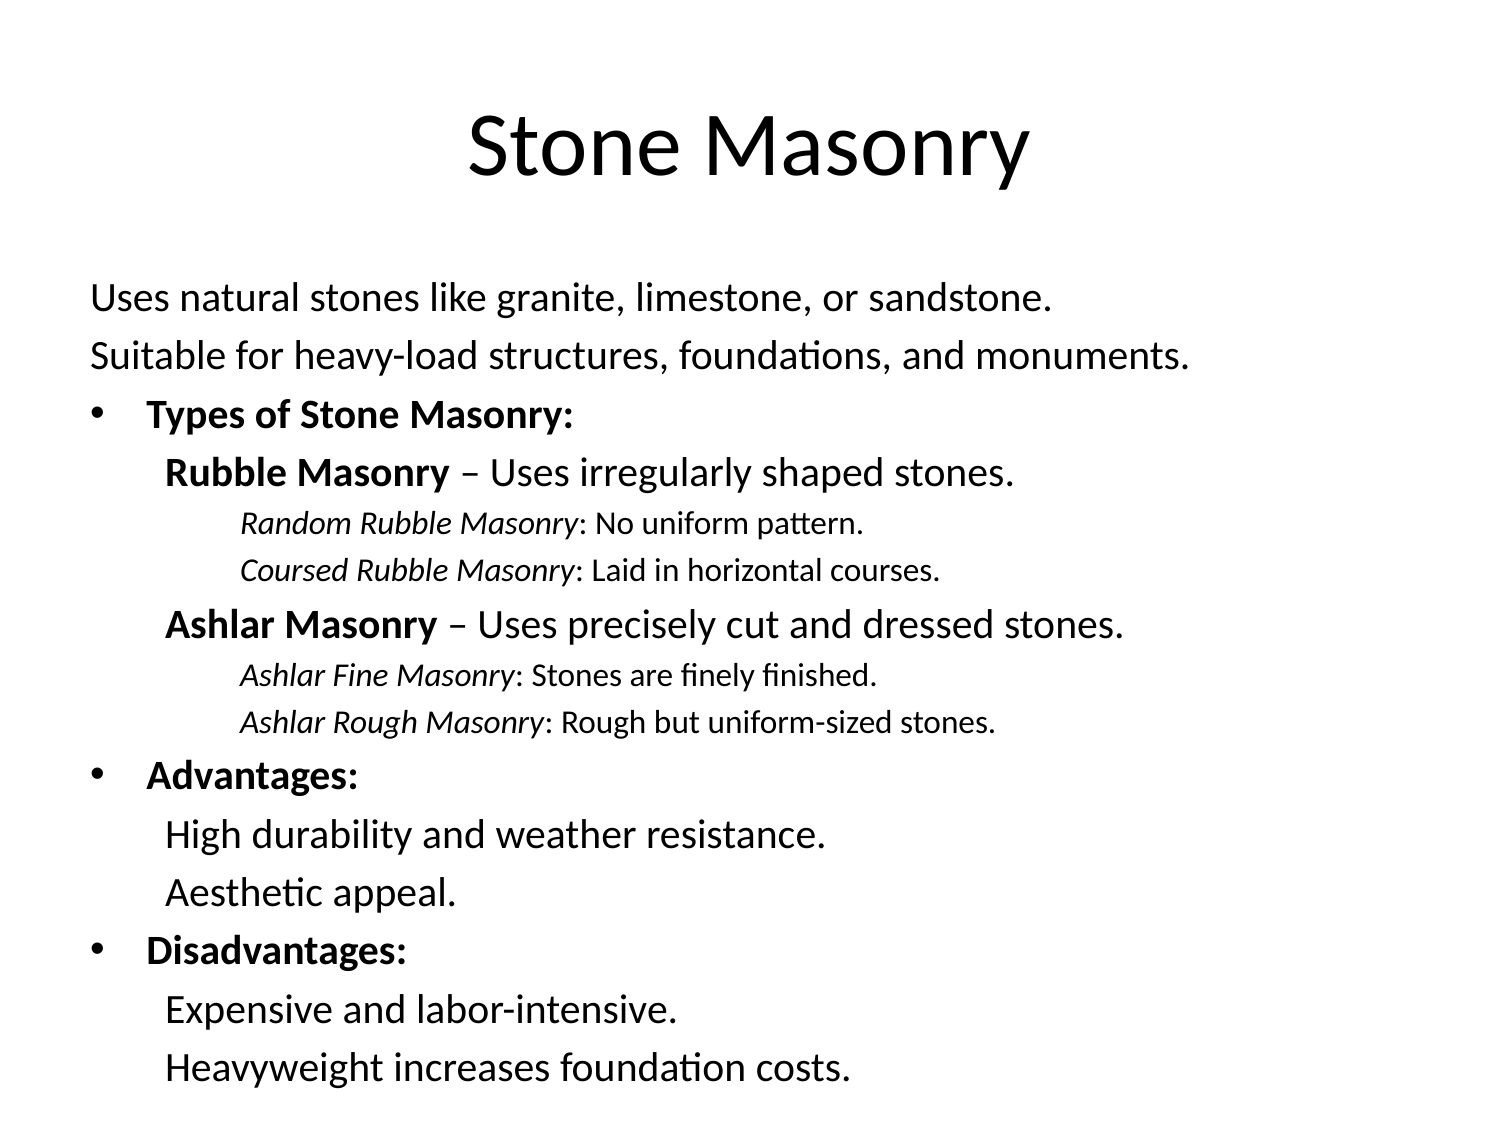

# Stone Masonry
Uses natural stones like granite, limestone, or sandstone.
Suitable for heavy-load structures, foundations, and monuments.
Types of Stone Masonry:
Rubble Masonry – Uses irregularly shaped stones.
Random Rubble Masonry: No uniform pattern.
Coursed Rubble Masonry: Laid in horizontal courses.
Ashlar Masonry – Uses precisely cut and dressed stones.
Ashlar Fine Masonry: Stones are finely finished.
Ashlar Rough Masonry: Rough but uniform-sized stones.
Advantages:
High durability and weather resistance.
Aesthetic appeal.
Disadvantages:
Expensive and labor-intensive.
Heavyweight increases foundation costs.